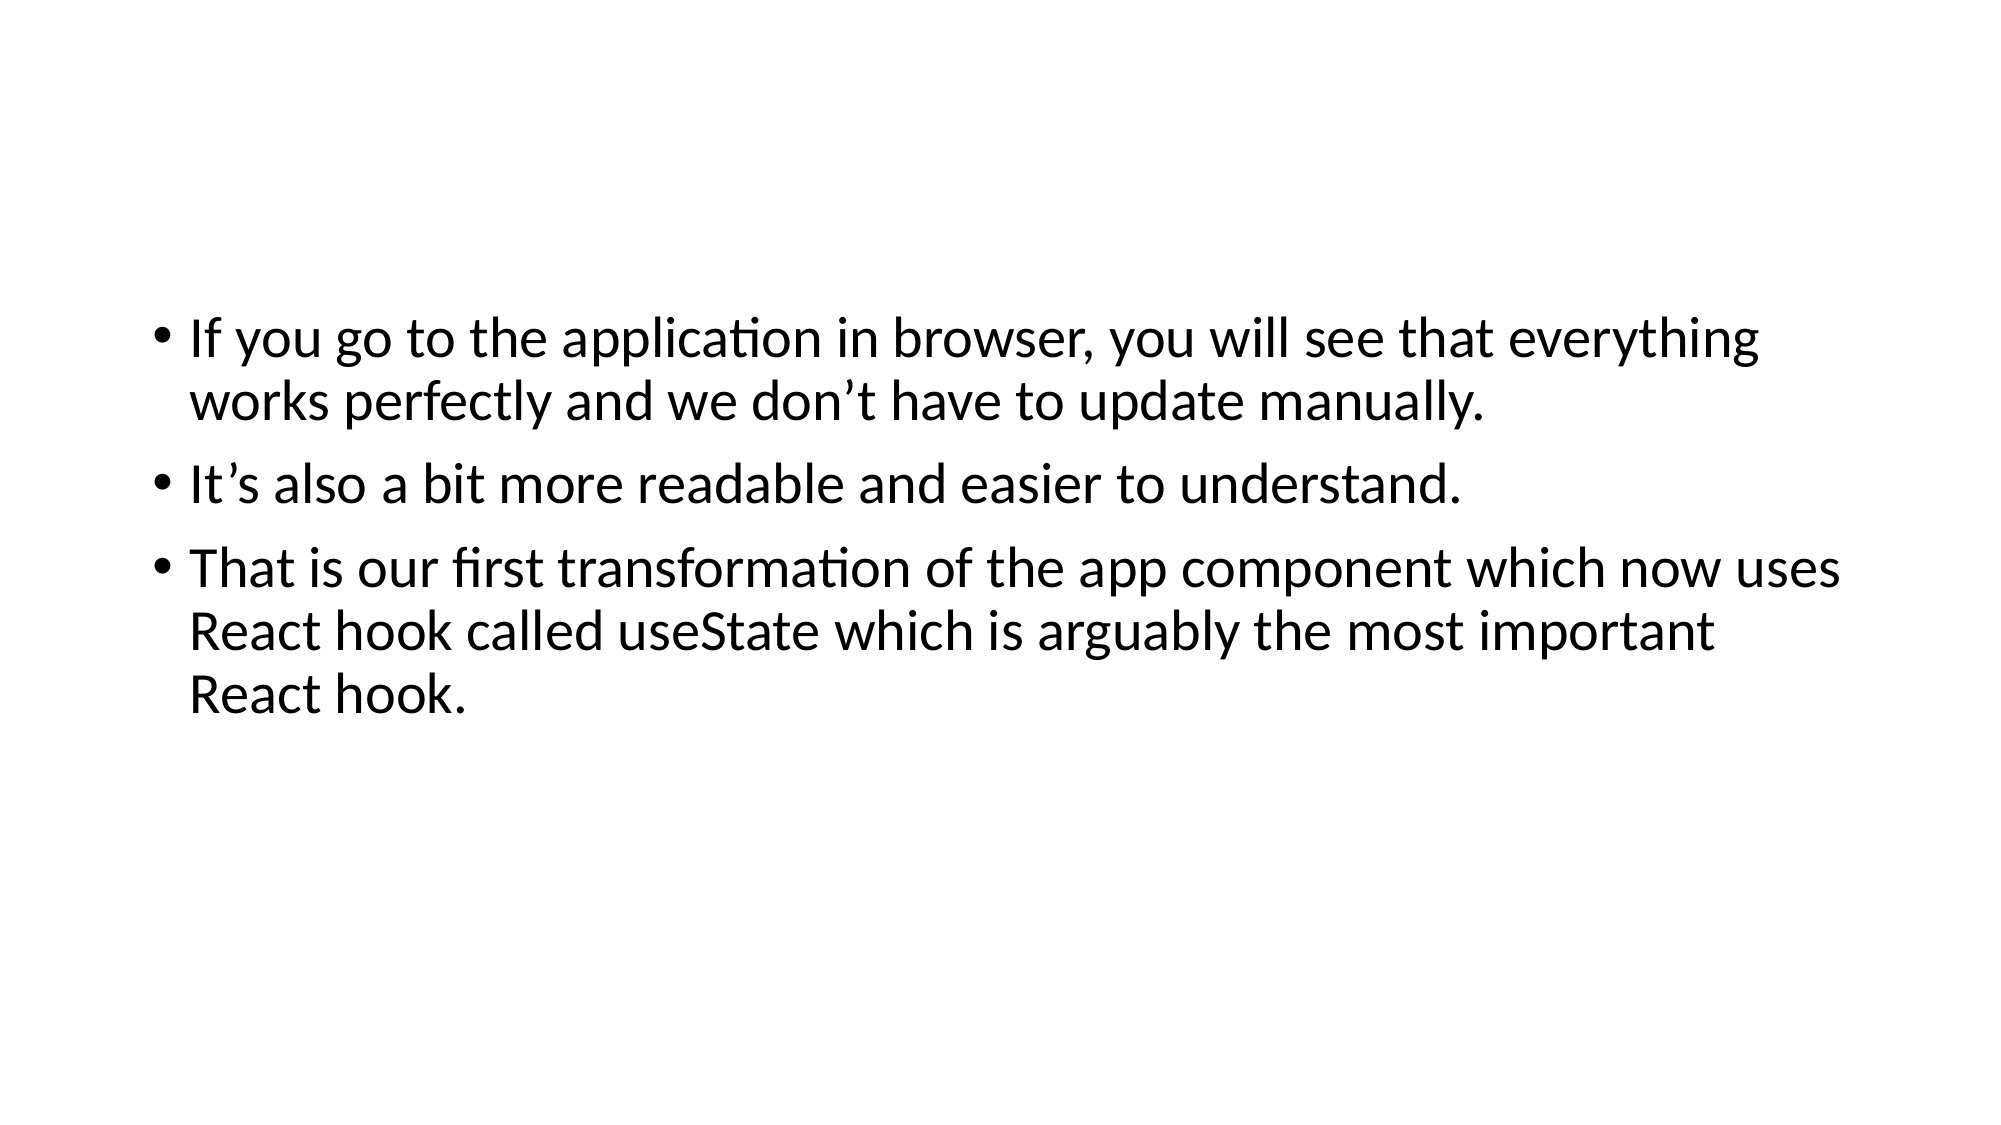

#
If you go to the application in browser, you will see that everything works perfectly and we don’t have to update manually.
It’s also a bit more readable and easier to understand.
That is our first transformation of the app component which now uses React hook called useState which is arguably the most important React hook.